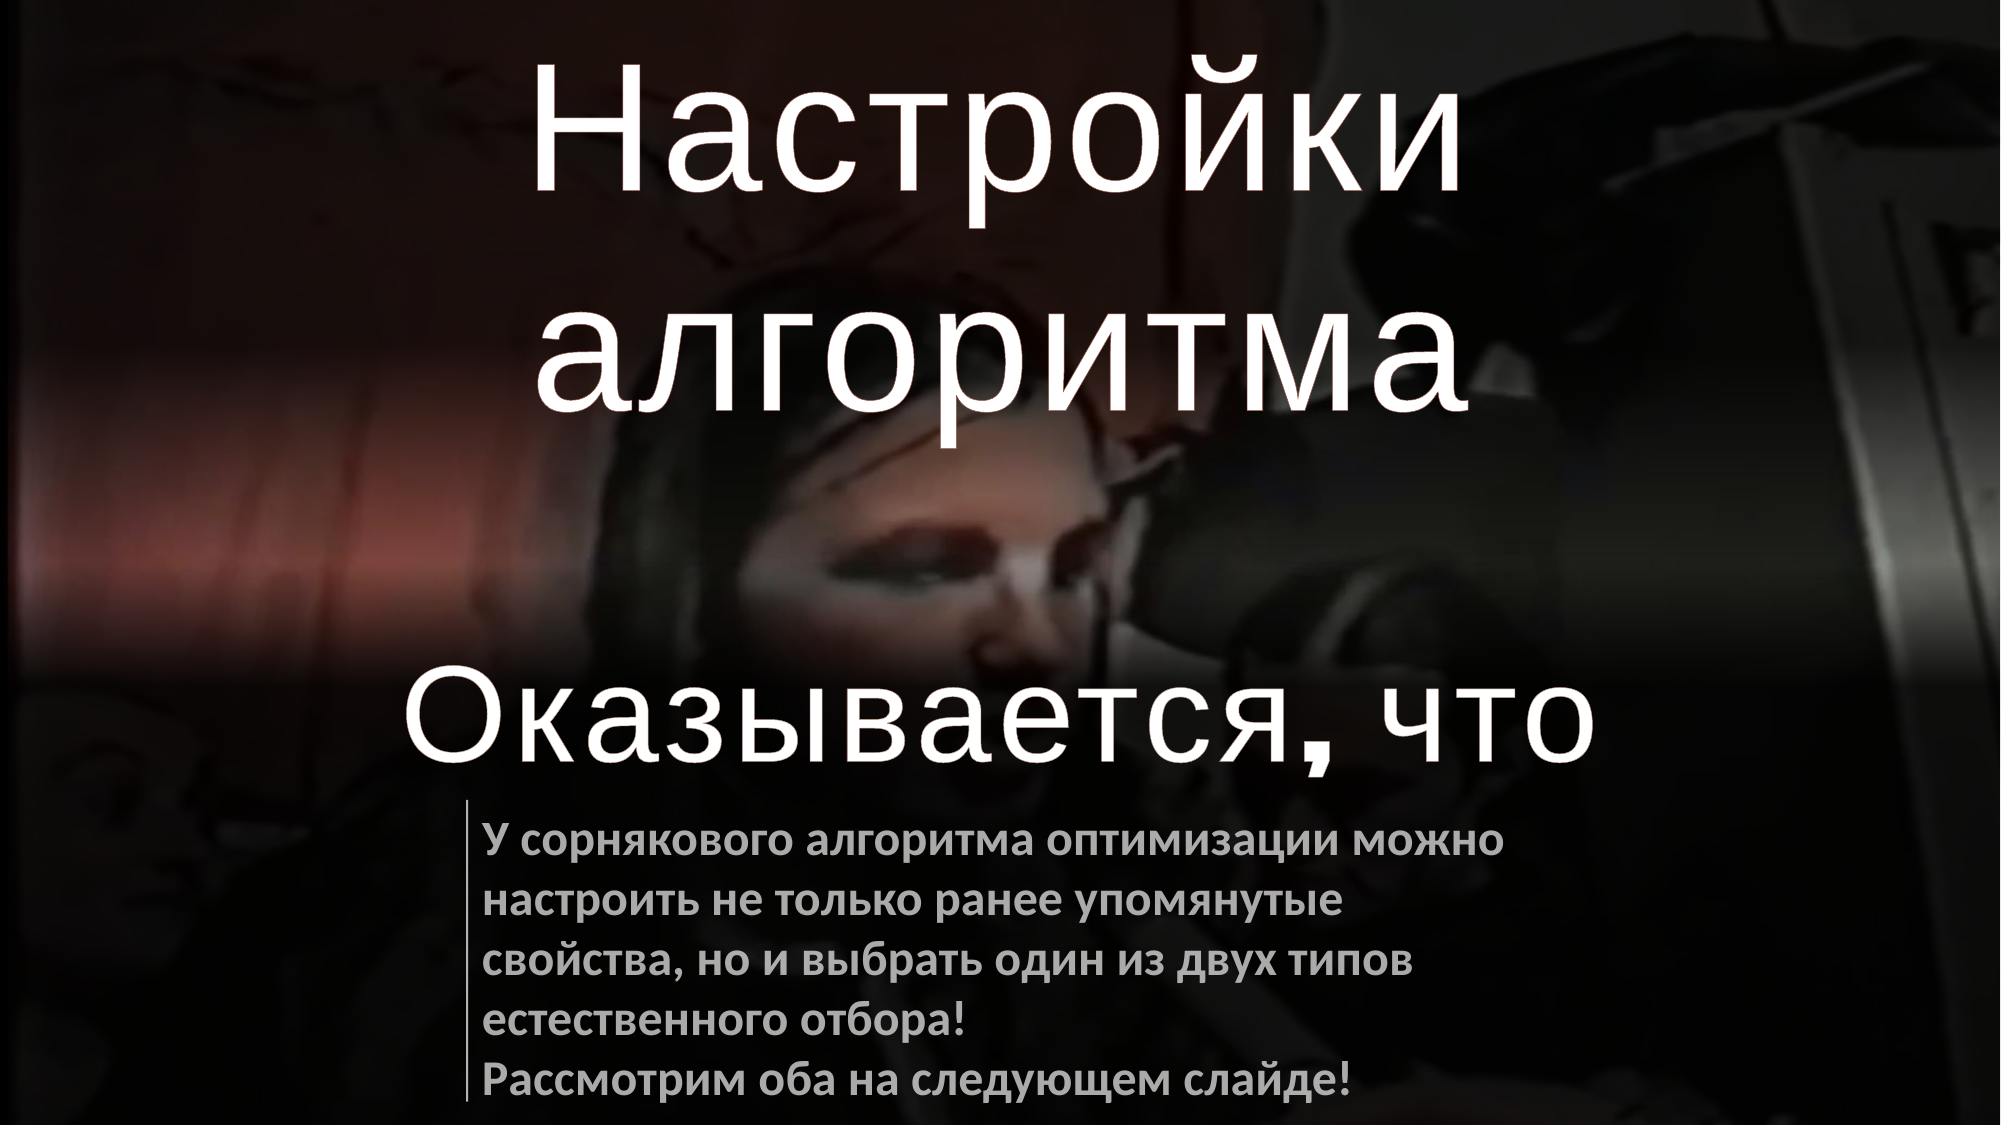

Настройки алгоритма
r - отбор
Девизом r-отбора является фраза “Живи быстро, размножайся быстро, умирай молодым”

Данный тип отбора необходим для успеха в непредсказуемой окружающей среде.

Предпочтительны:

высокая плодовитость, маленький размер семян приспособленность к рассеиванию их на большое расстояние

Оказывается, что
У сорнякового алгоритма оптимизации можно настроить не только ранее упомянутые свойства, но и выбрать один из двух типов естественного отбора!
Рассмотрим оба на следующем слайде!